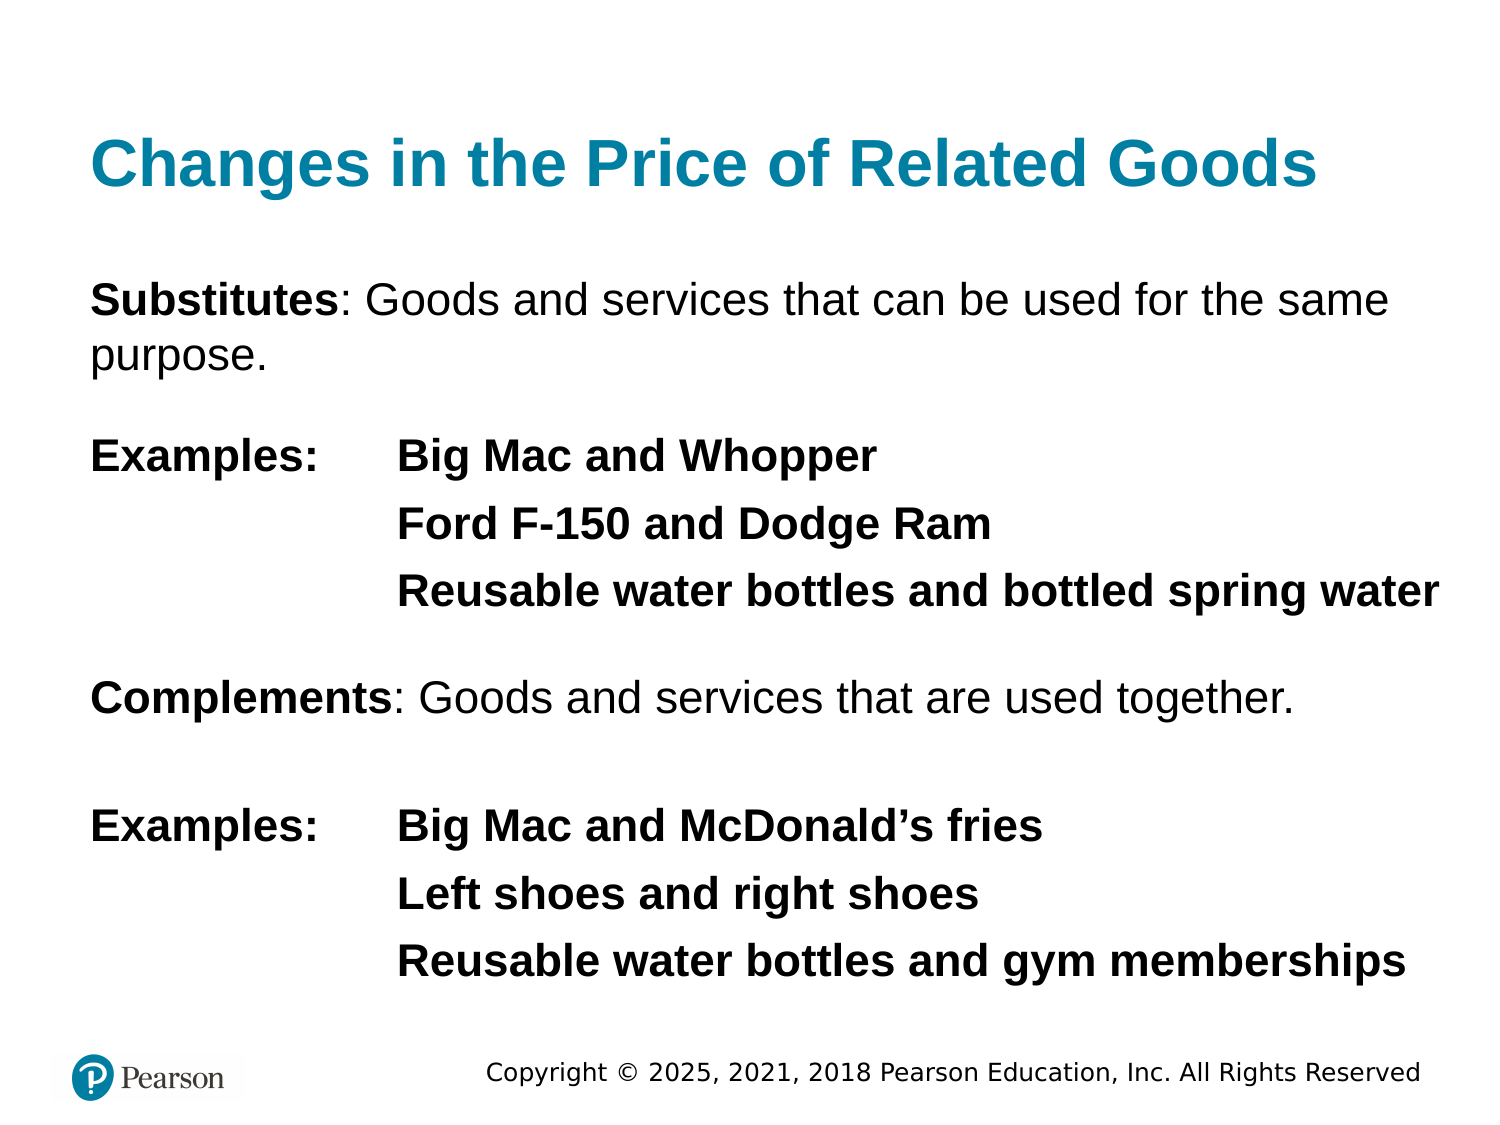

# Changes in the Price of Related Goods
Substitutes: Goods and services that can be used for the same purpose.
Examples:
Big Mac and Whopper
Ford F-150 and Dodge Ram
Reusable water bottles and bottled spring water
Complements: Goods and services that are used together.
Examples:
Big Mac and McDonald’s fries
Left shoes and right shoes
Reusable water bottles and gym memberships